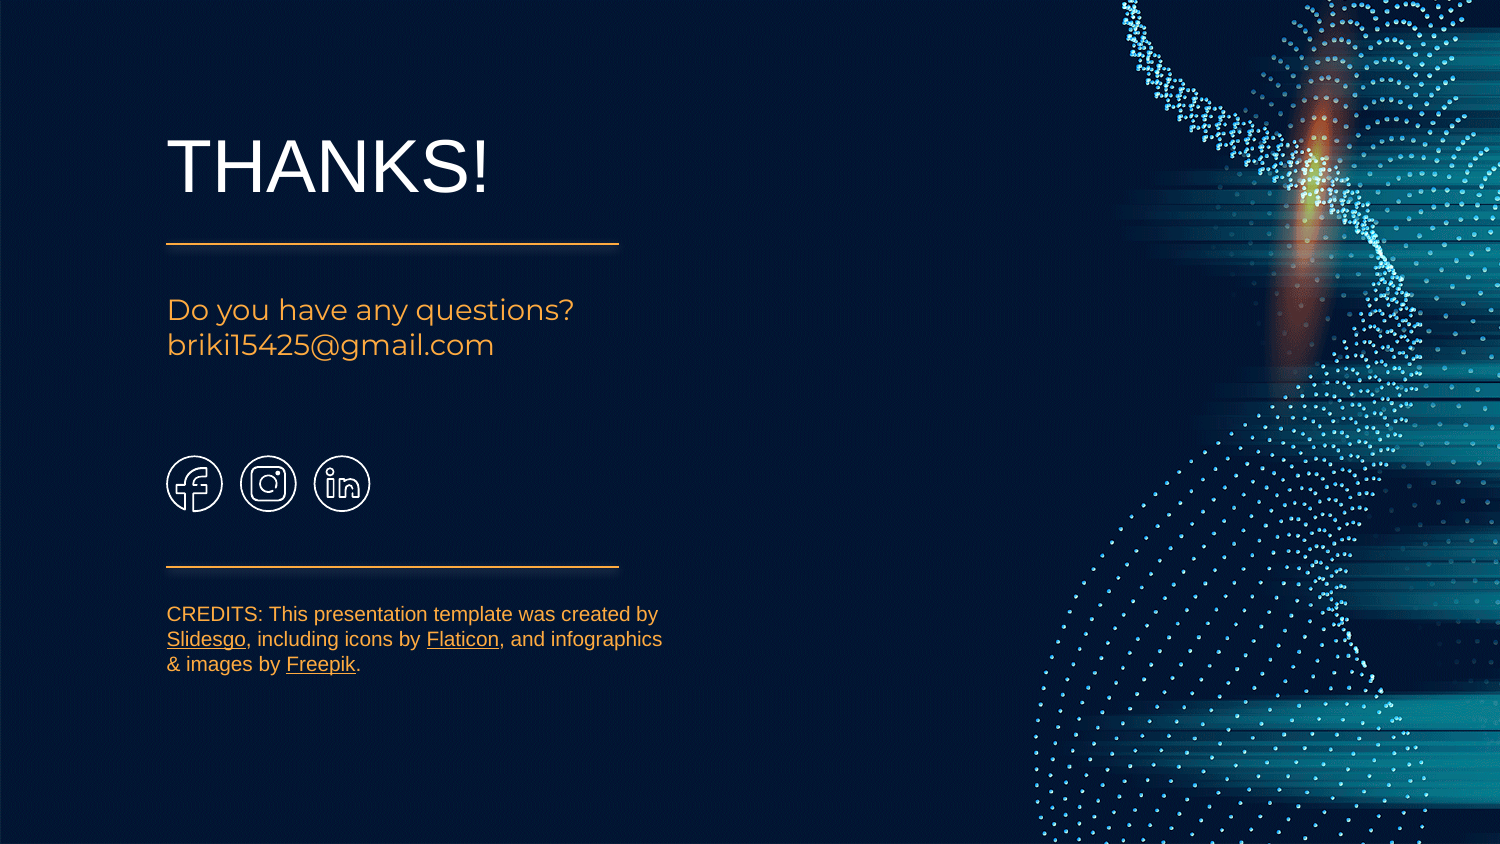

# THANKS!
Do you have any questions?
briki15425@gmail.com